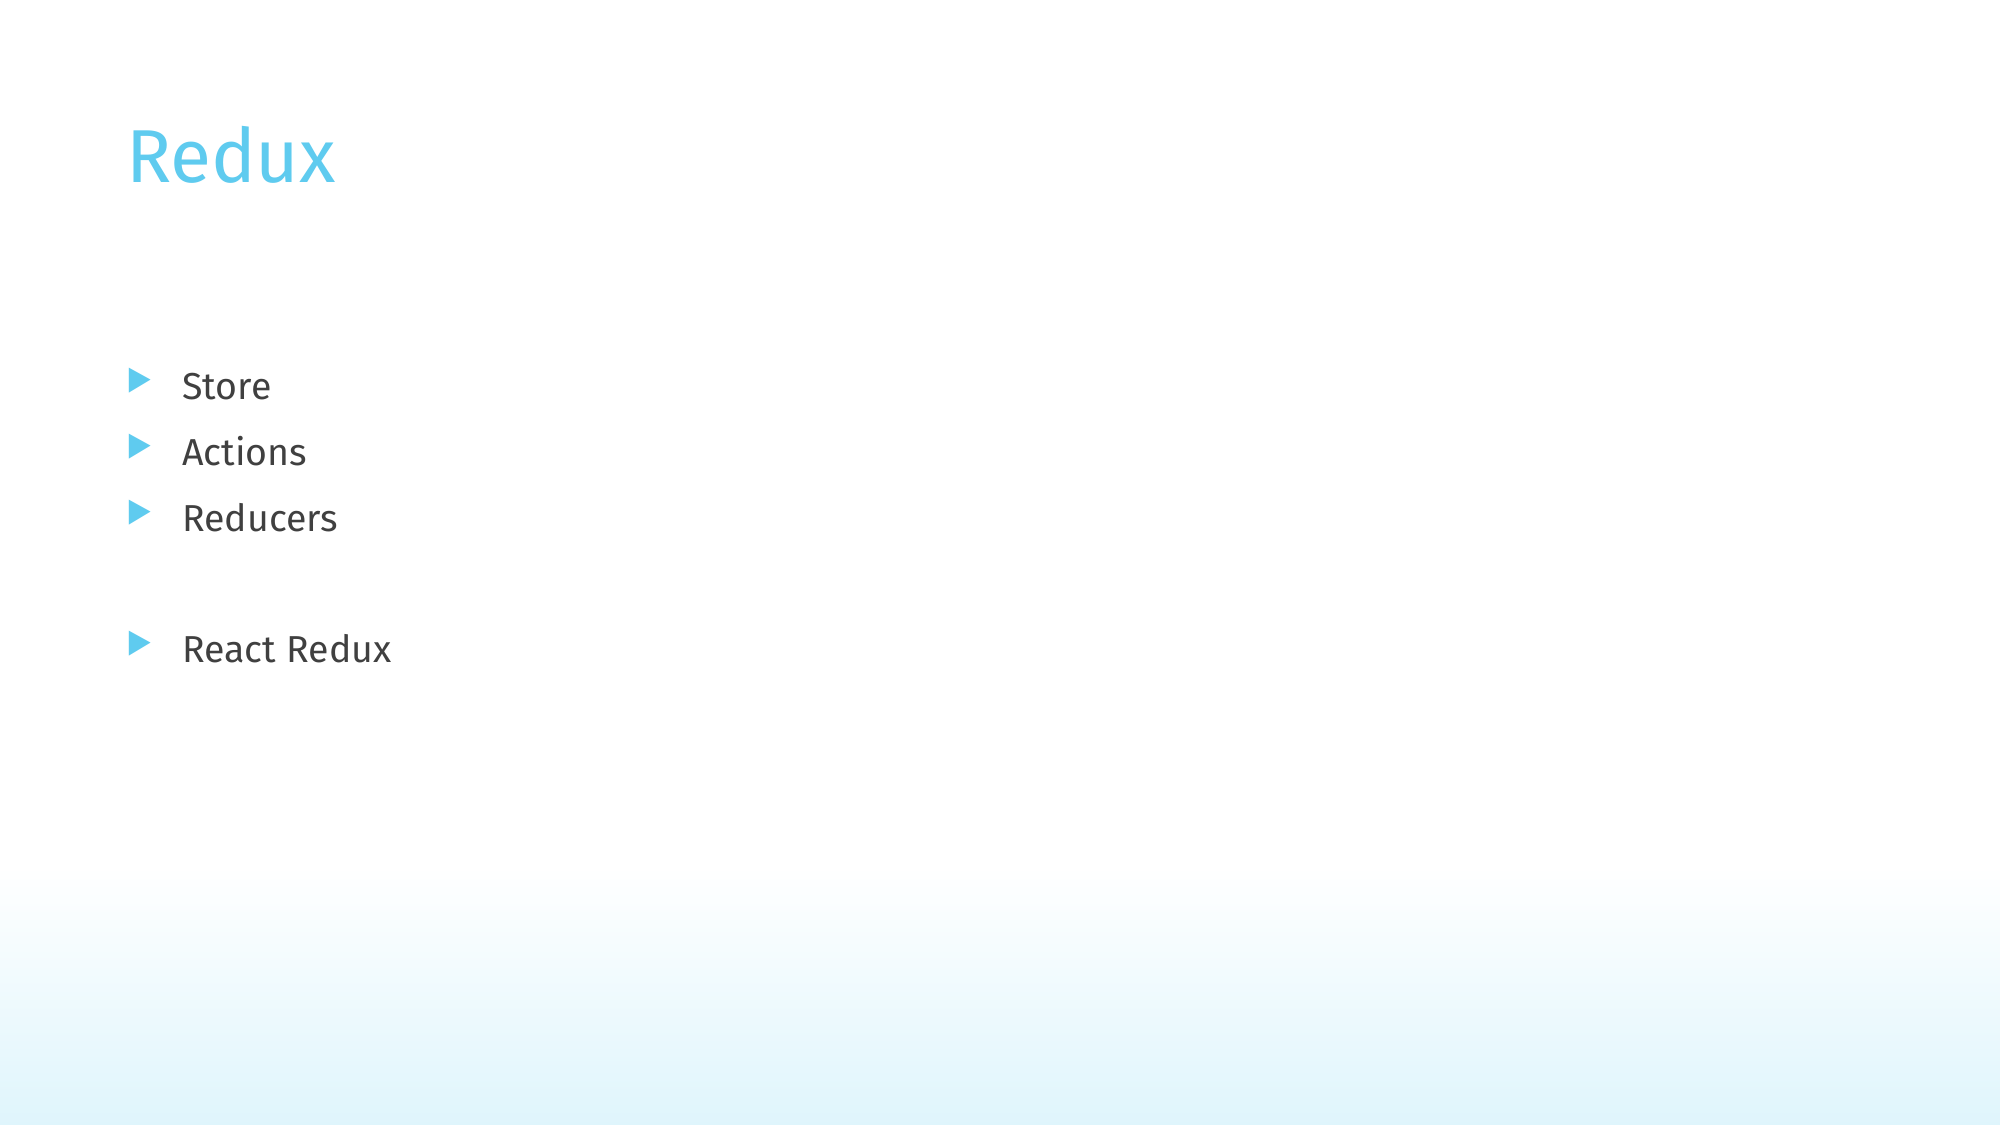

# Redux
Store
Actions
Reducers

React Redux